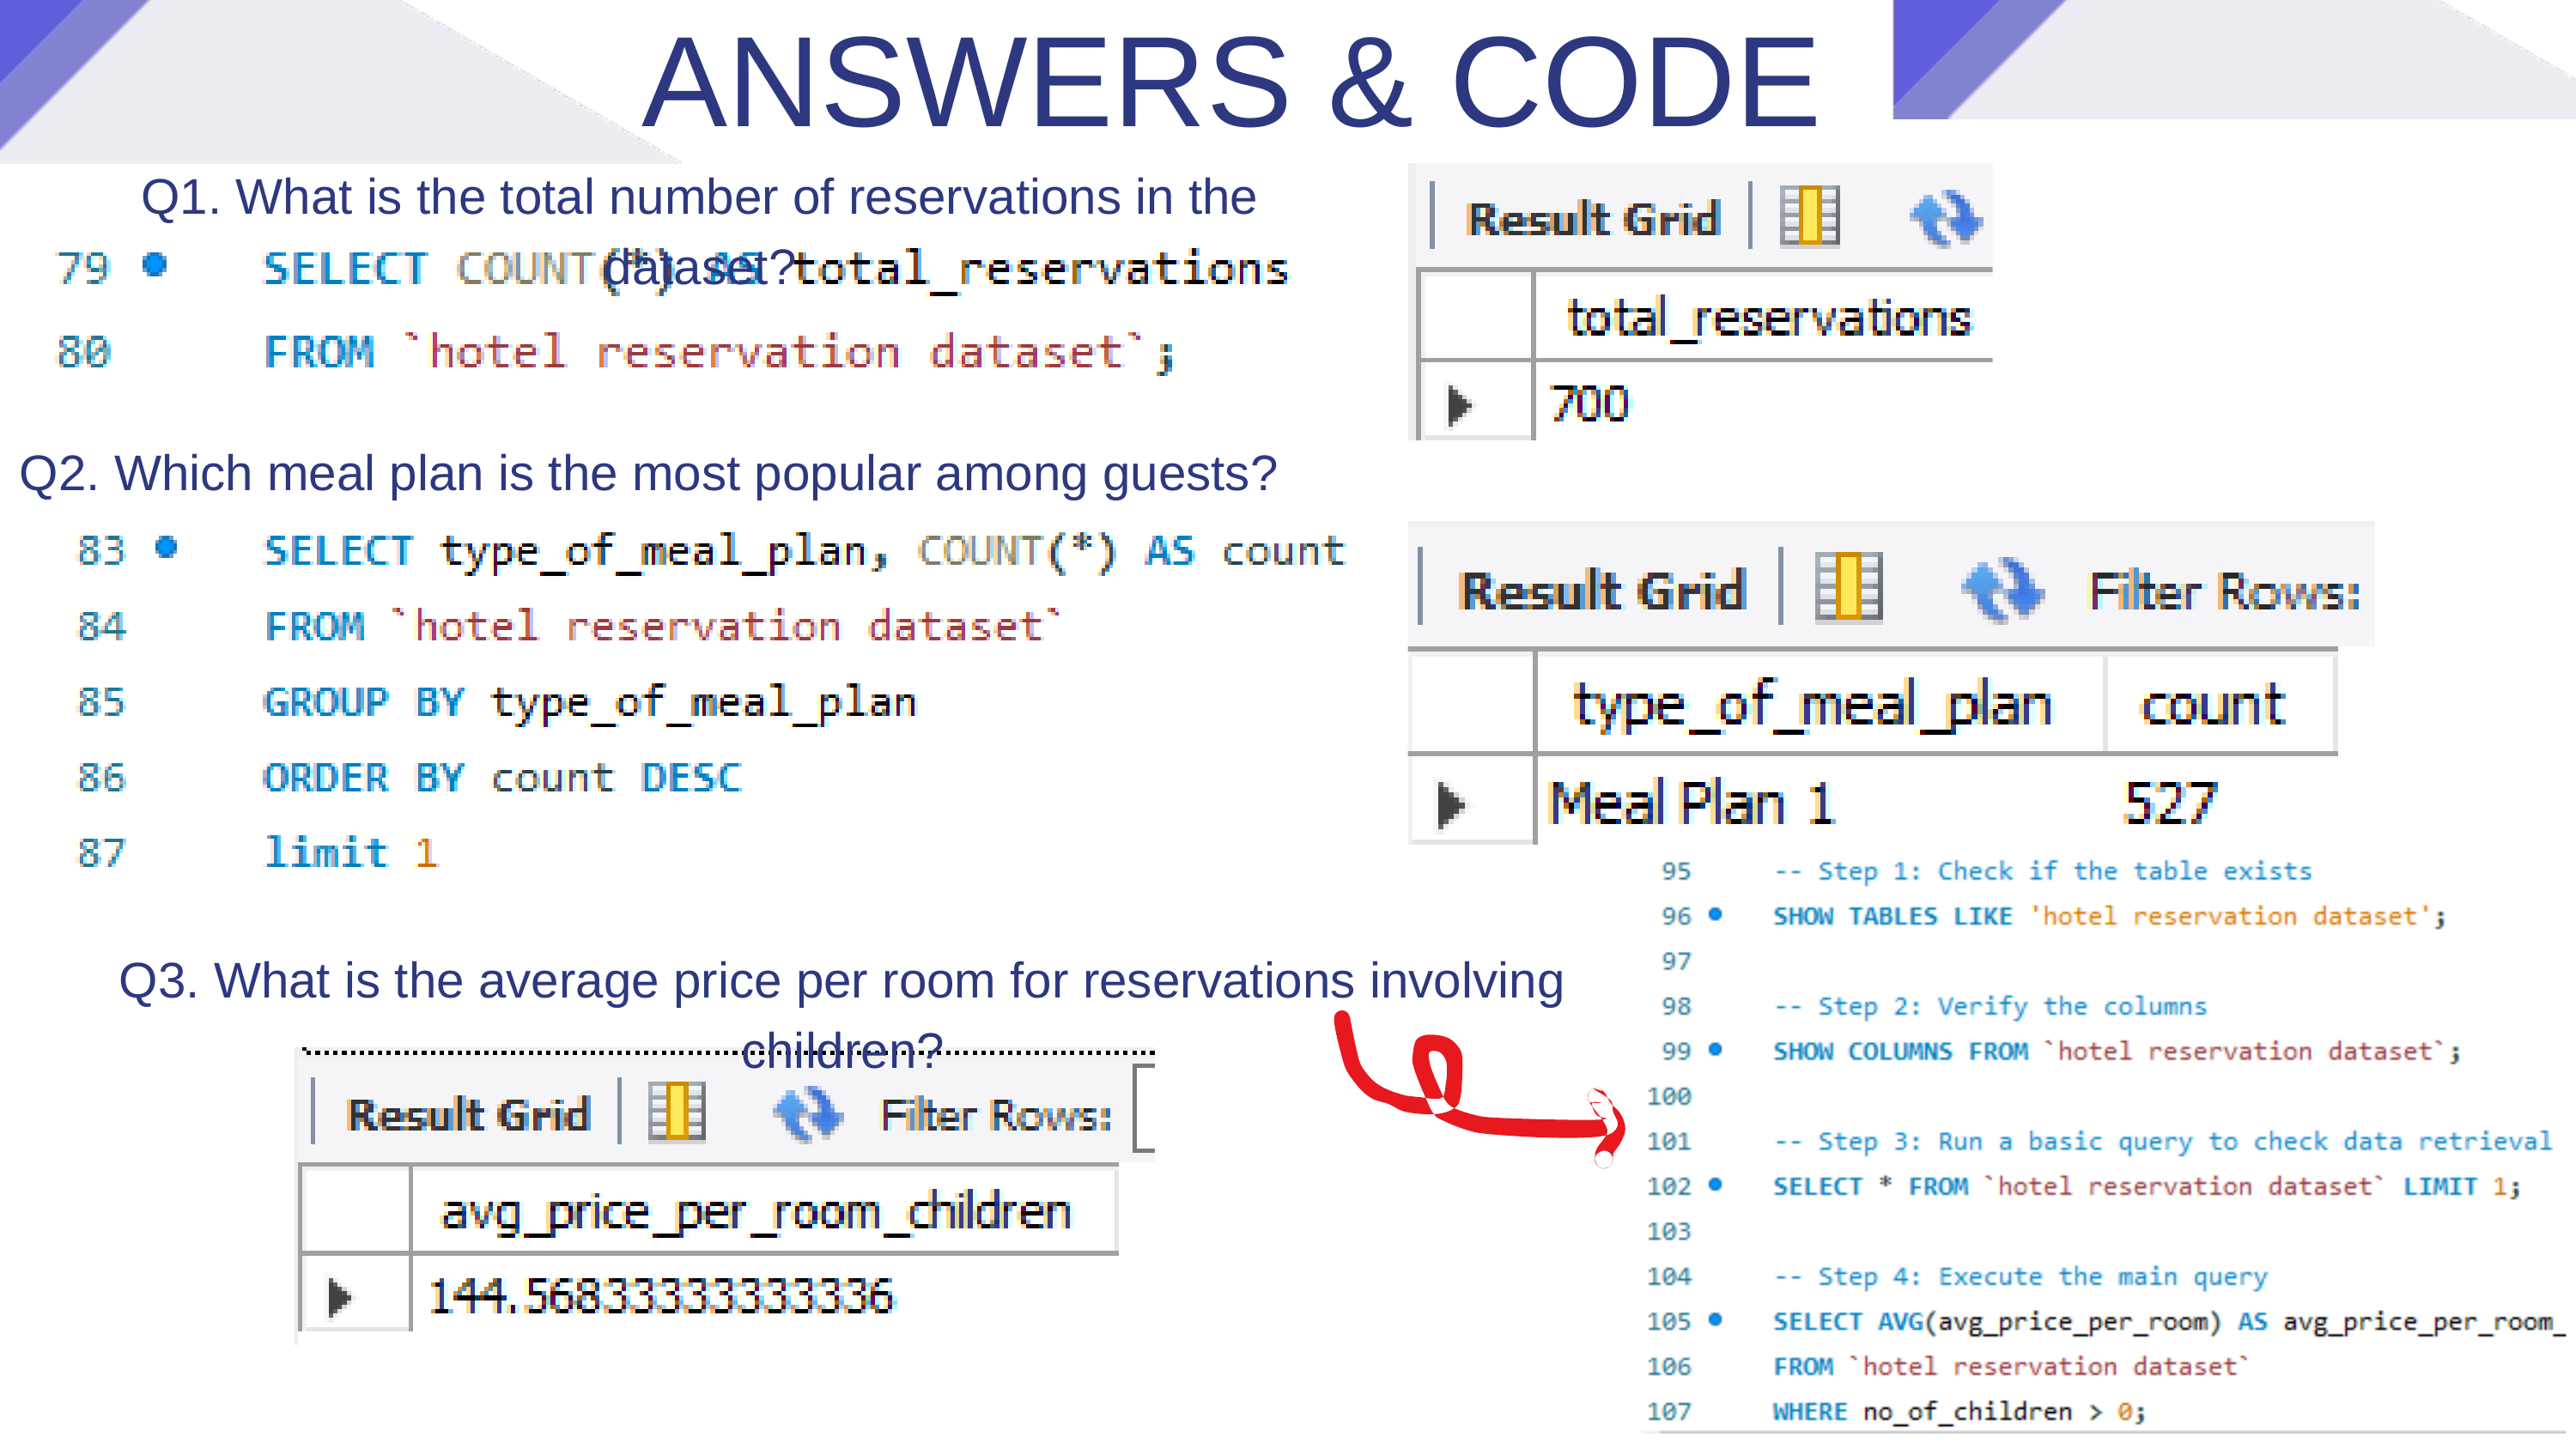

ANSWERS & CODE
Q1. What is the total number of reservations in the dataset?

Q2. Which meal plan is the most popular among guests?

Q3. What is the average price per room for reservations involving children?